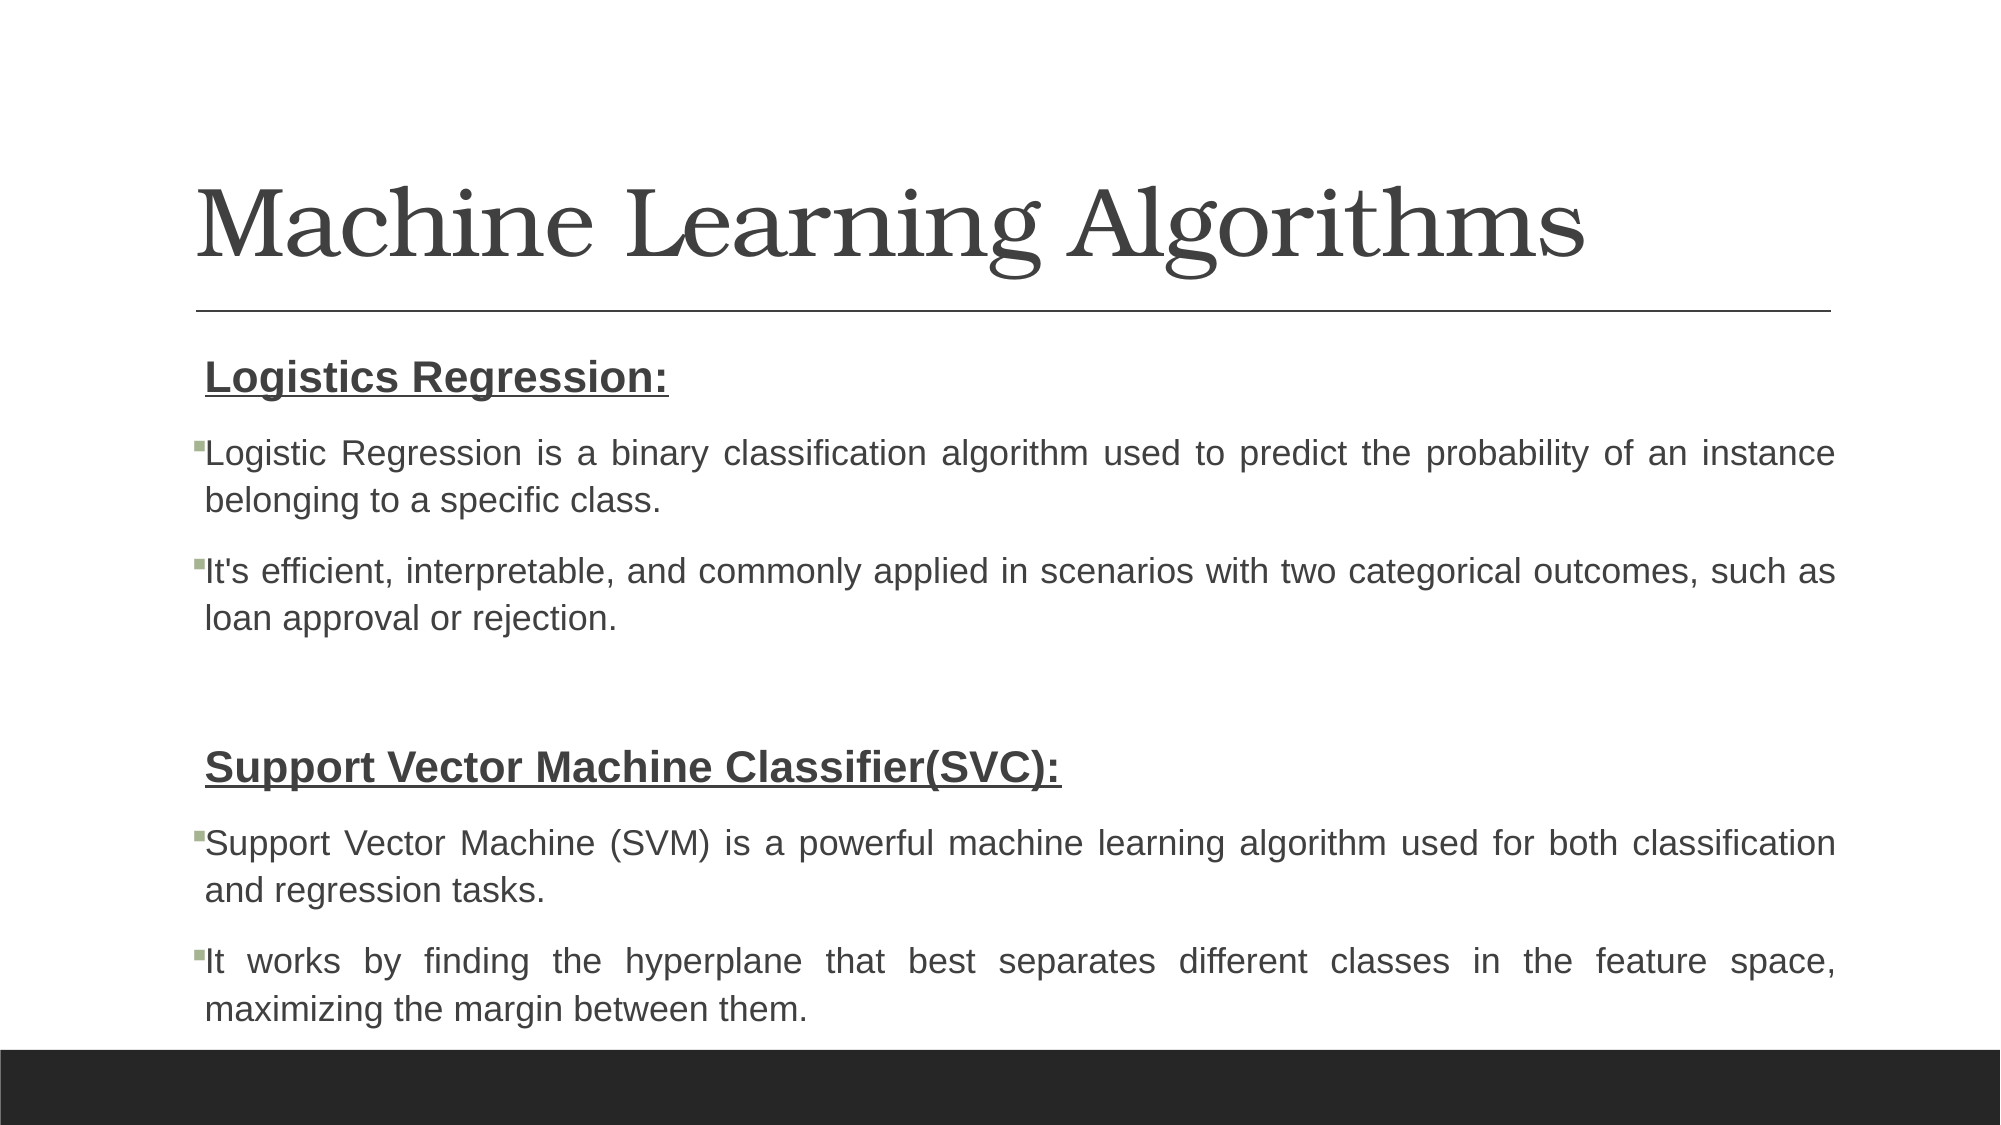

# Machine Learning Algorithms
Logistics Regression:
Logistic Regression is a binary classification algorithm used to predict the probability of an instance belonging to a specific class.
It's efficient, interpretable, and commonly applied in scenarios with two categorical outcomes, such as loan approval or rejection.

Support Vector Machine Classifier(SVC):
Support Vector Machine (SVM) is a powerful machine learning algorithm used for both classification and regression tasks.
It works by finding the hyperplane that best separates different classes in the feature space, maximizing the margin between them.